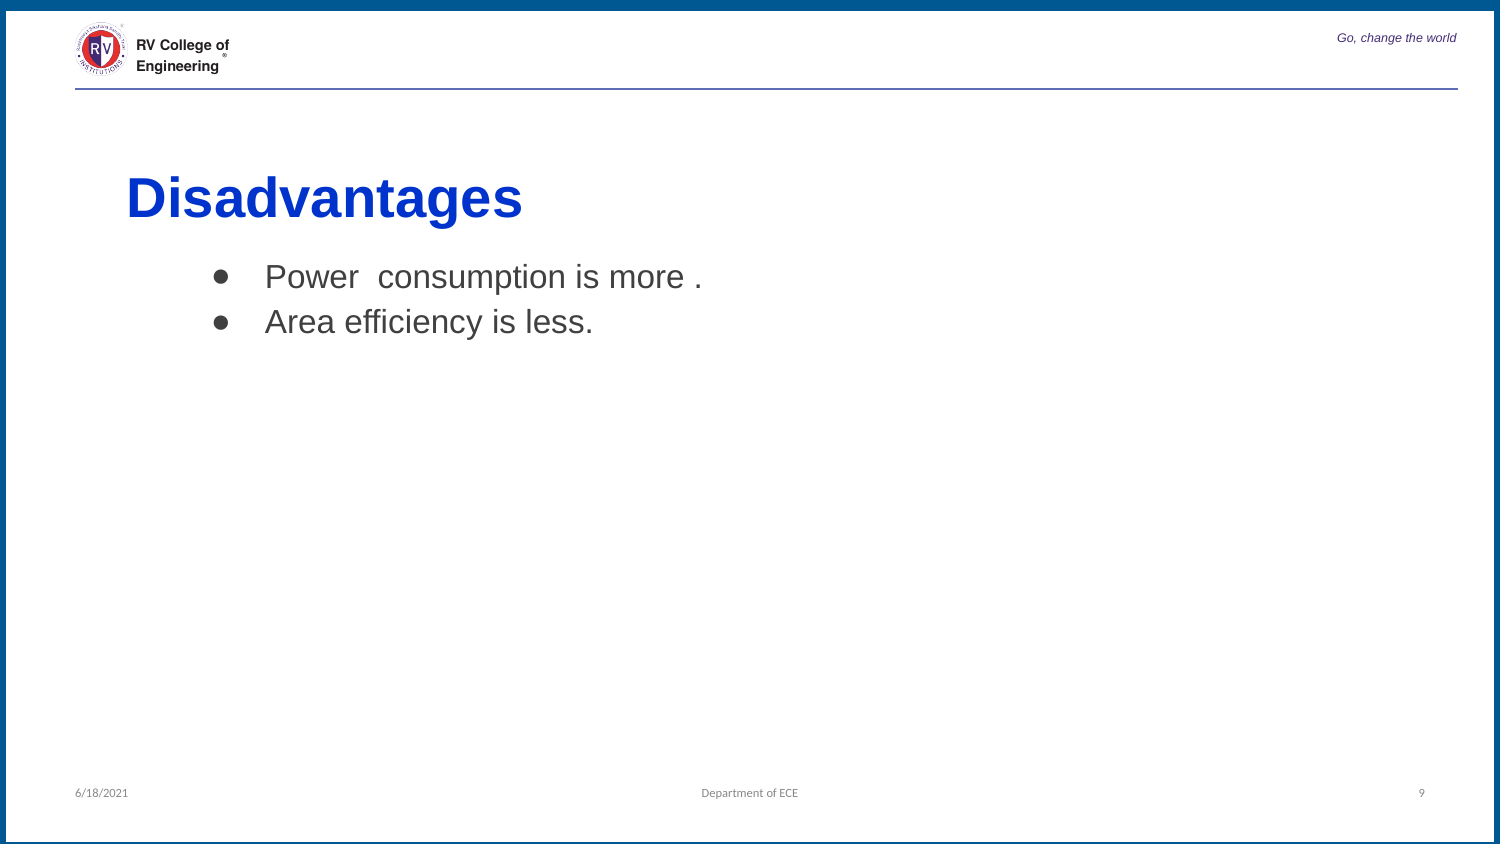

# Go, change the world
RV College of
Engineering

Disadvantages
Power  consumption is more .
Area efficiency is less.

6/18/2021
Department of ECE
9